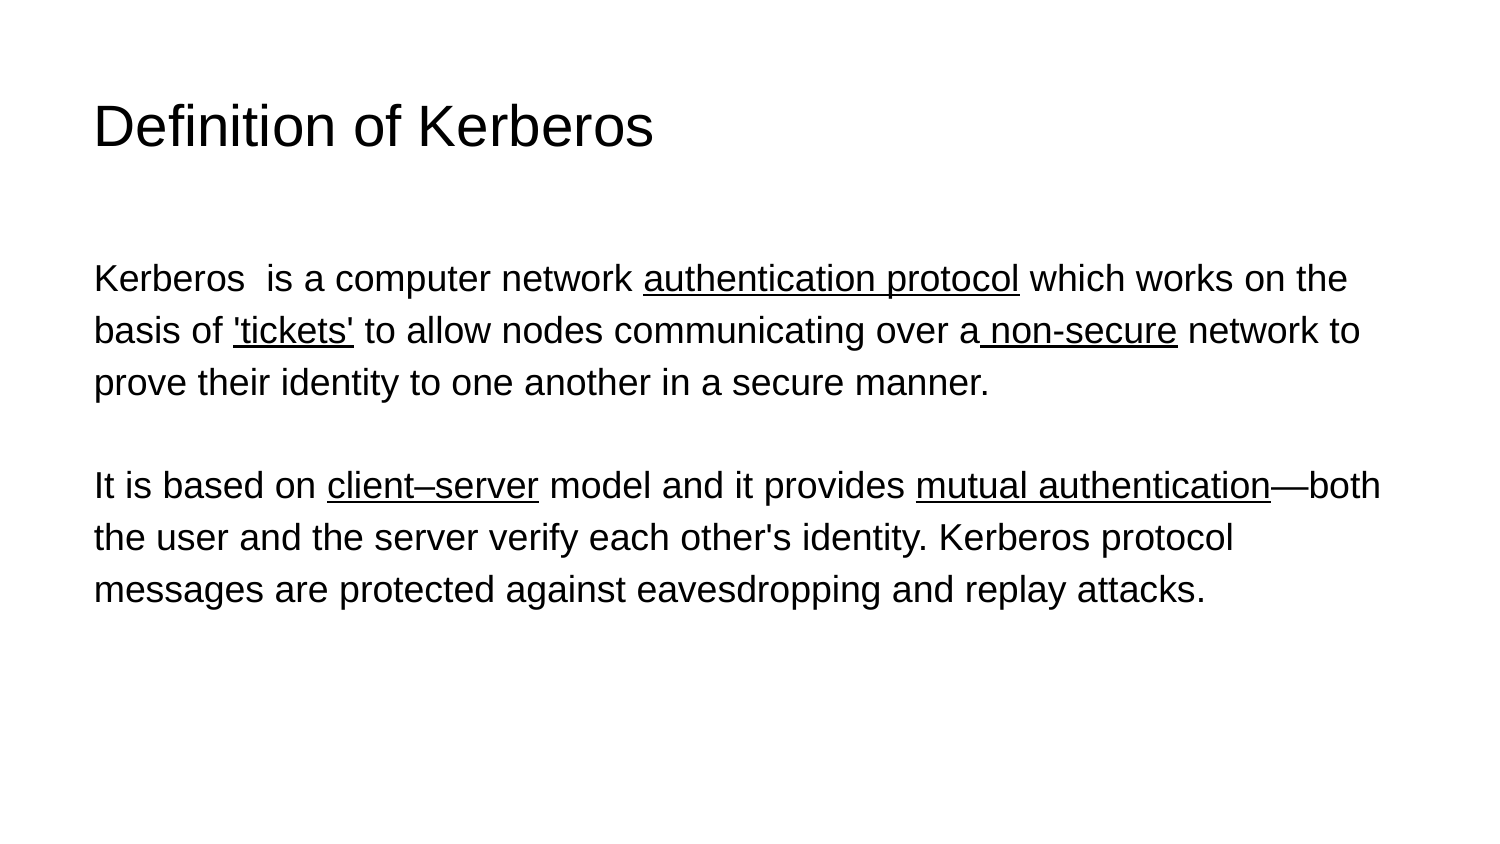

# Definition of Kerberos
Kerberos  is a computer network authentication protocol which works on the basis of 'tickets' to allow nodes communicating over a non-secure network to prove their identity to one another in a secure manner.

It is based on client–server model and it provides mutual authentication—both the user and the server verify each other's identity. Kerberos protocol messages are protected against eavesdropping and replay attacks.